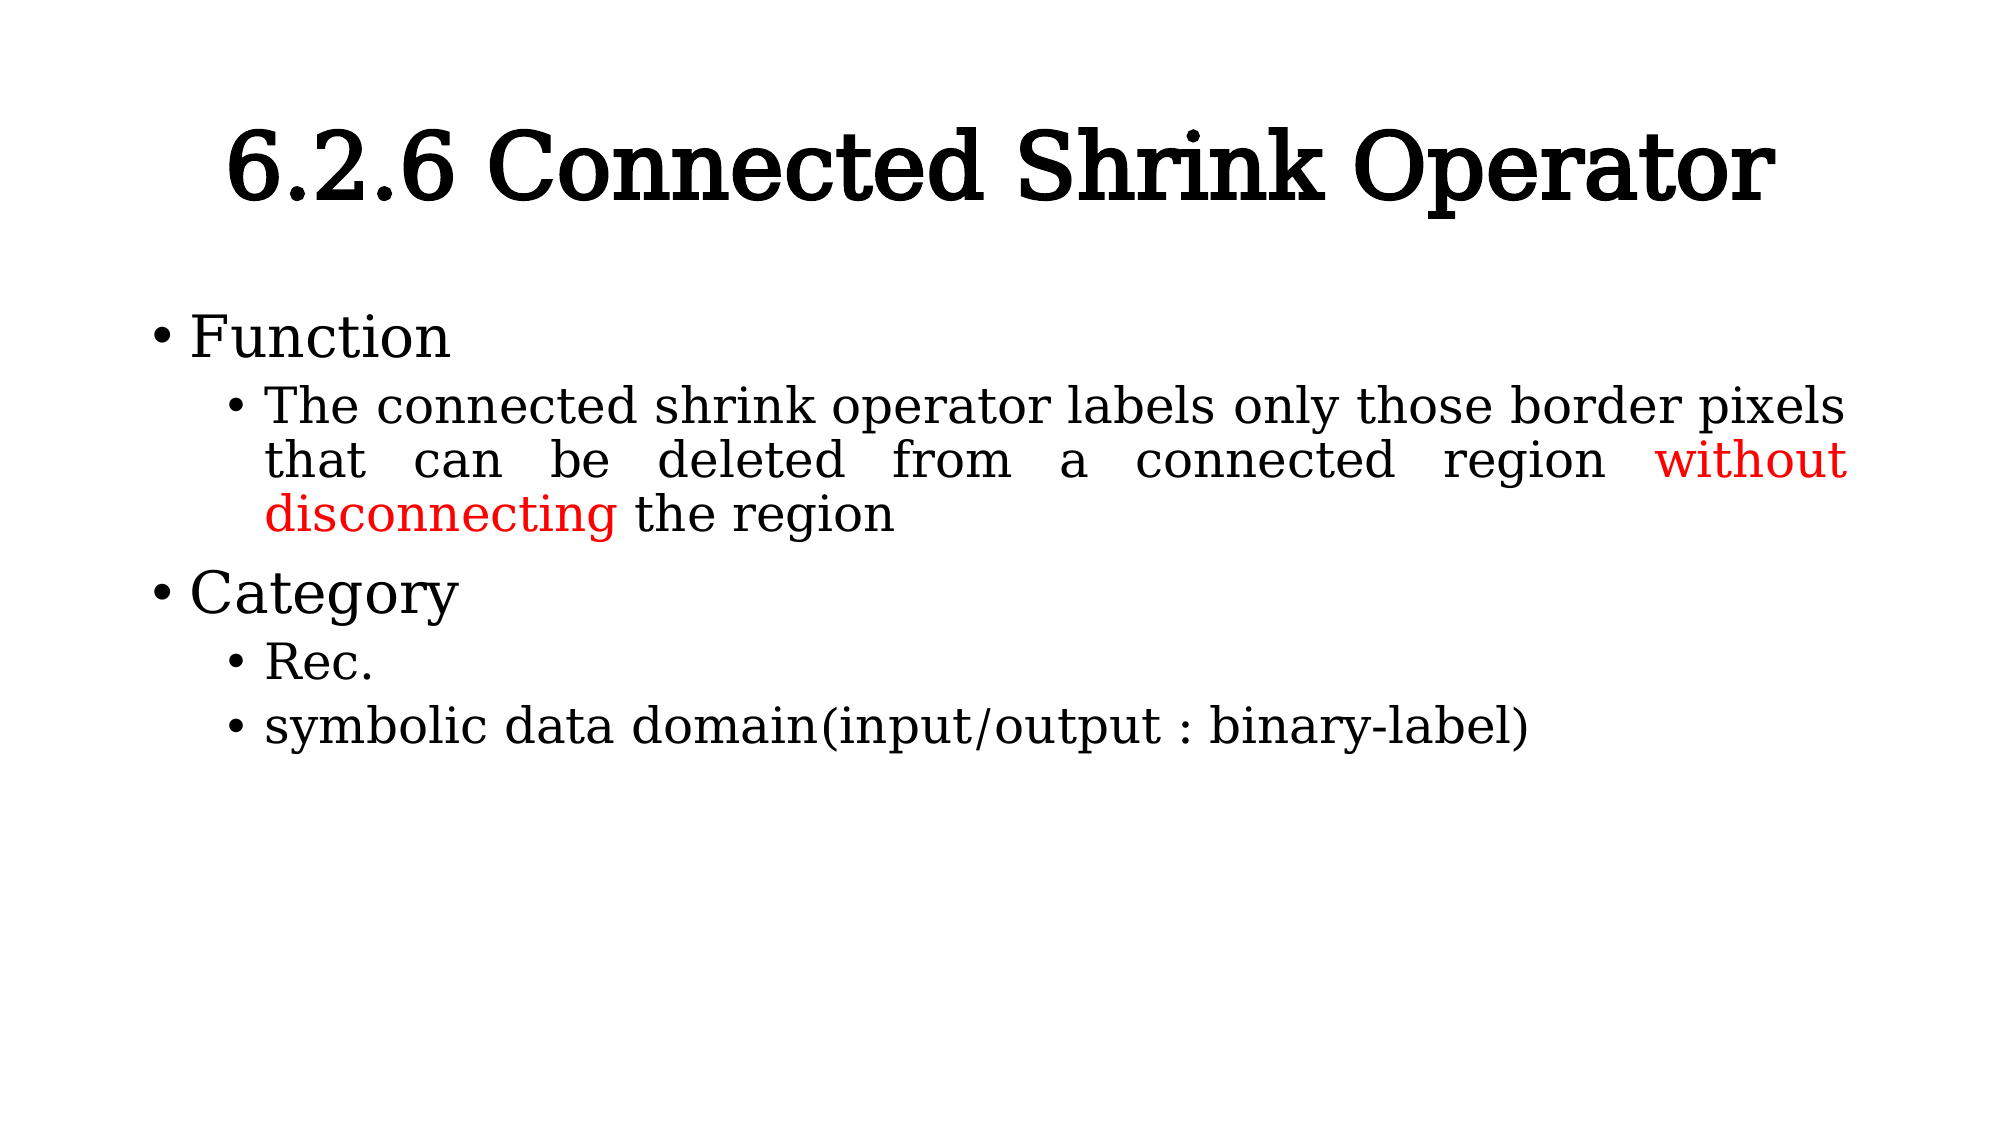

# 6.2.6 Connected Shrink Operator
Function
The connected shrink operator labels only those border pixels that can be deleted from a connected region without disconnecting the region
Category
Rec.
symbolic data domain(input/output : binary-label)